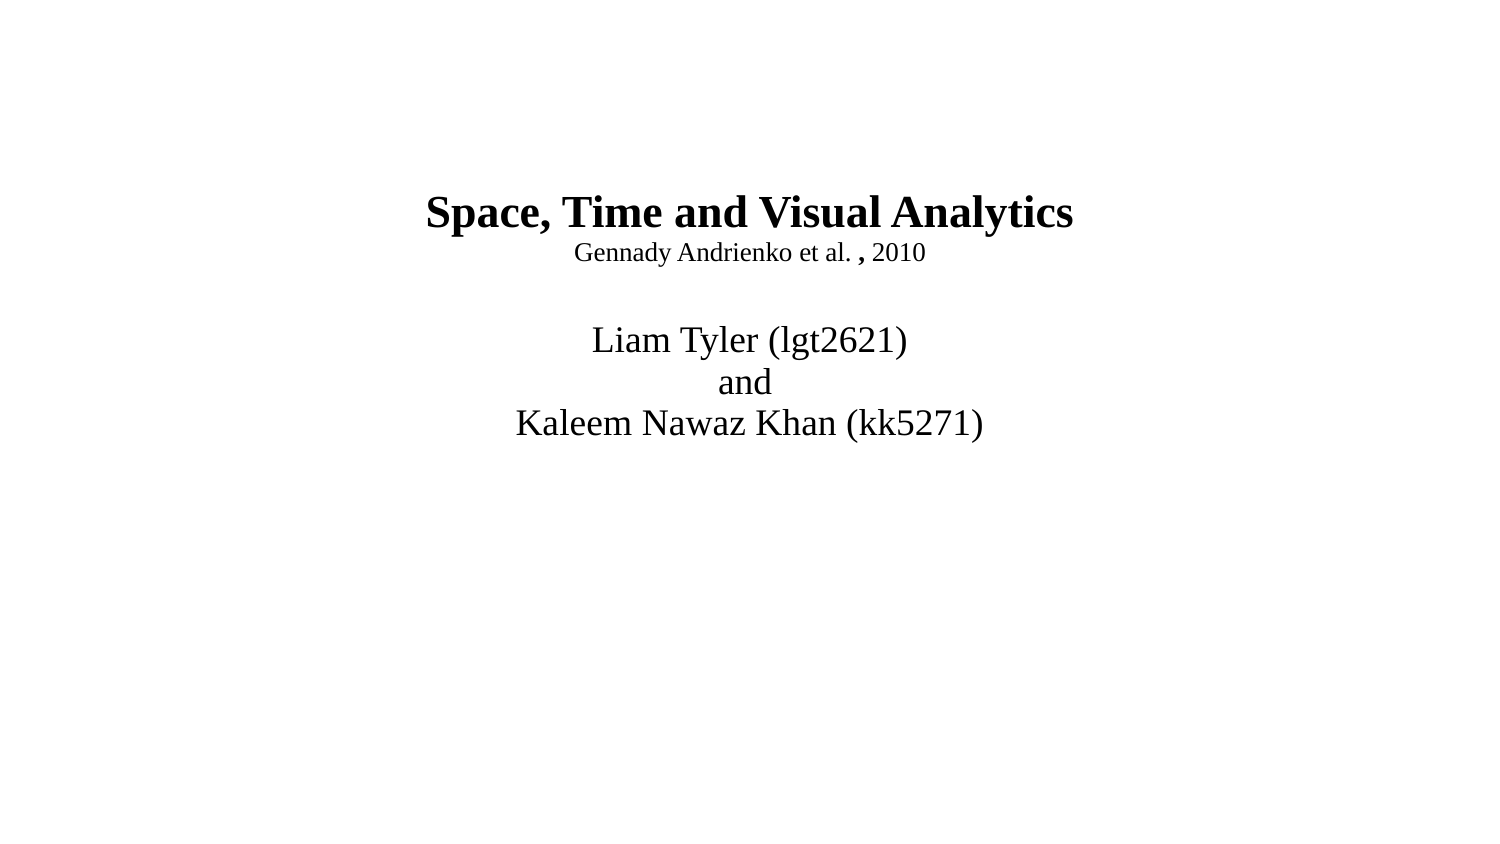

# Space, Time and Visual Analytics
Gennady Andrienko et al. , 2010

Liam Tyler (lgt2621)
and
Kaleem Nawaz Khan (kk5271)